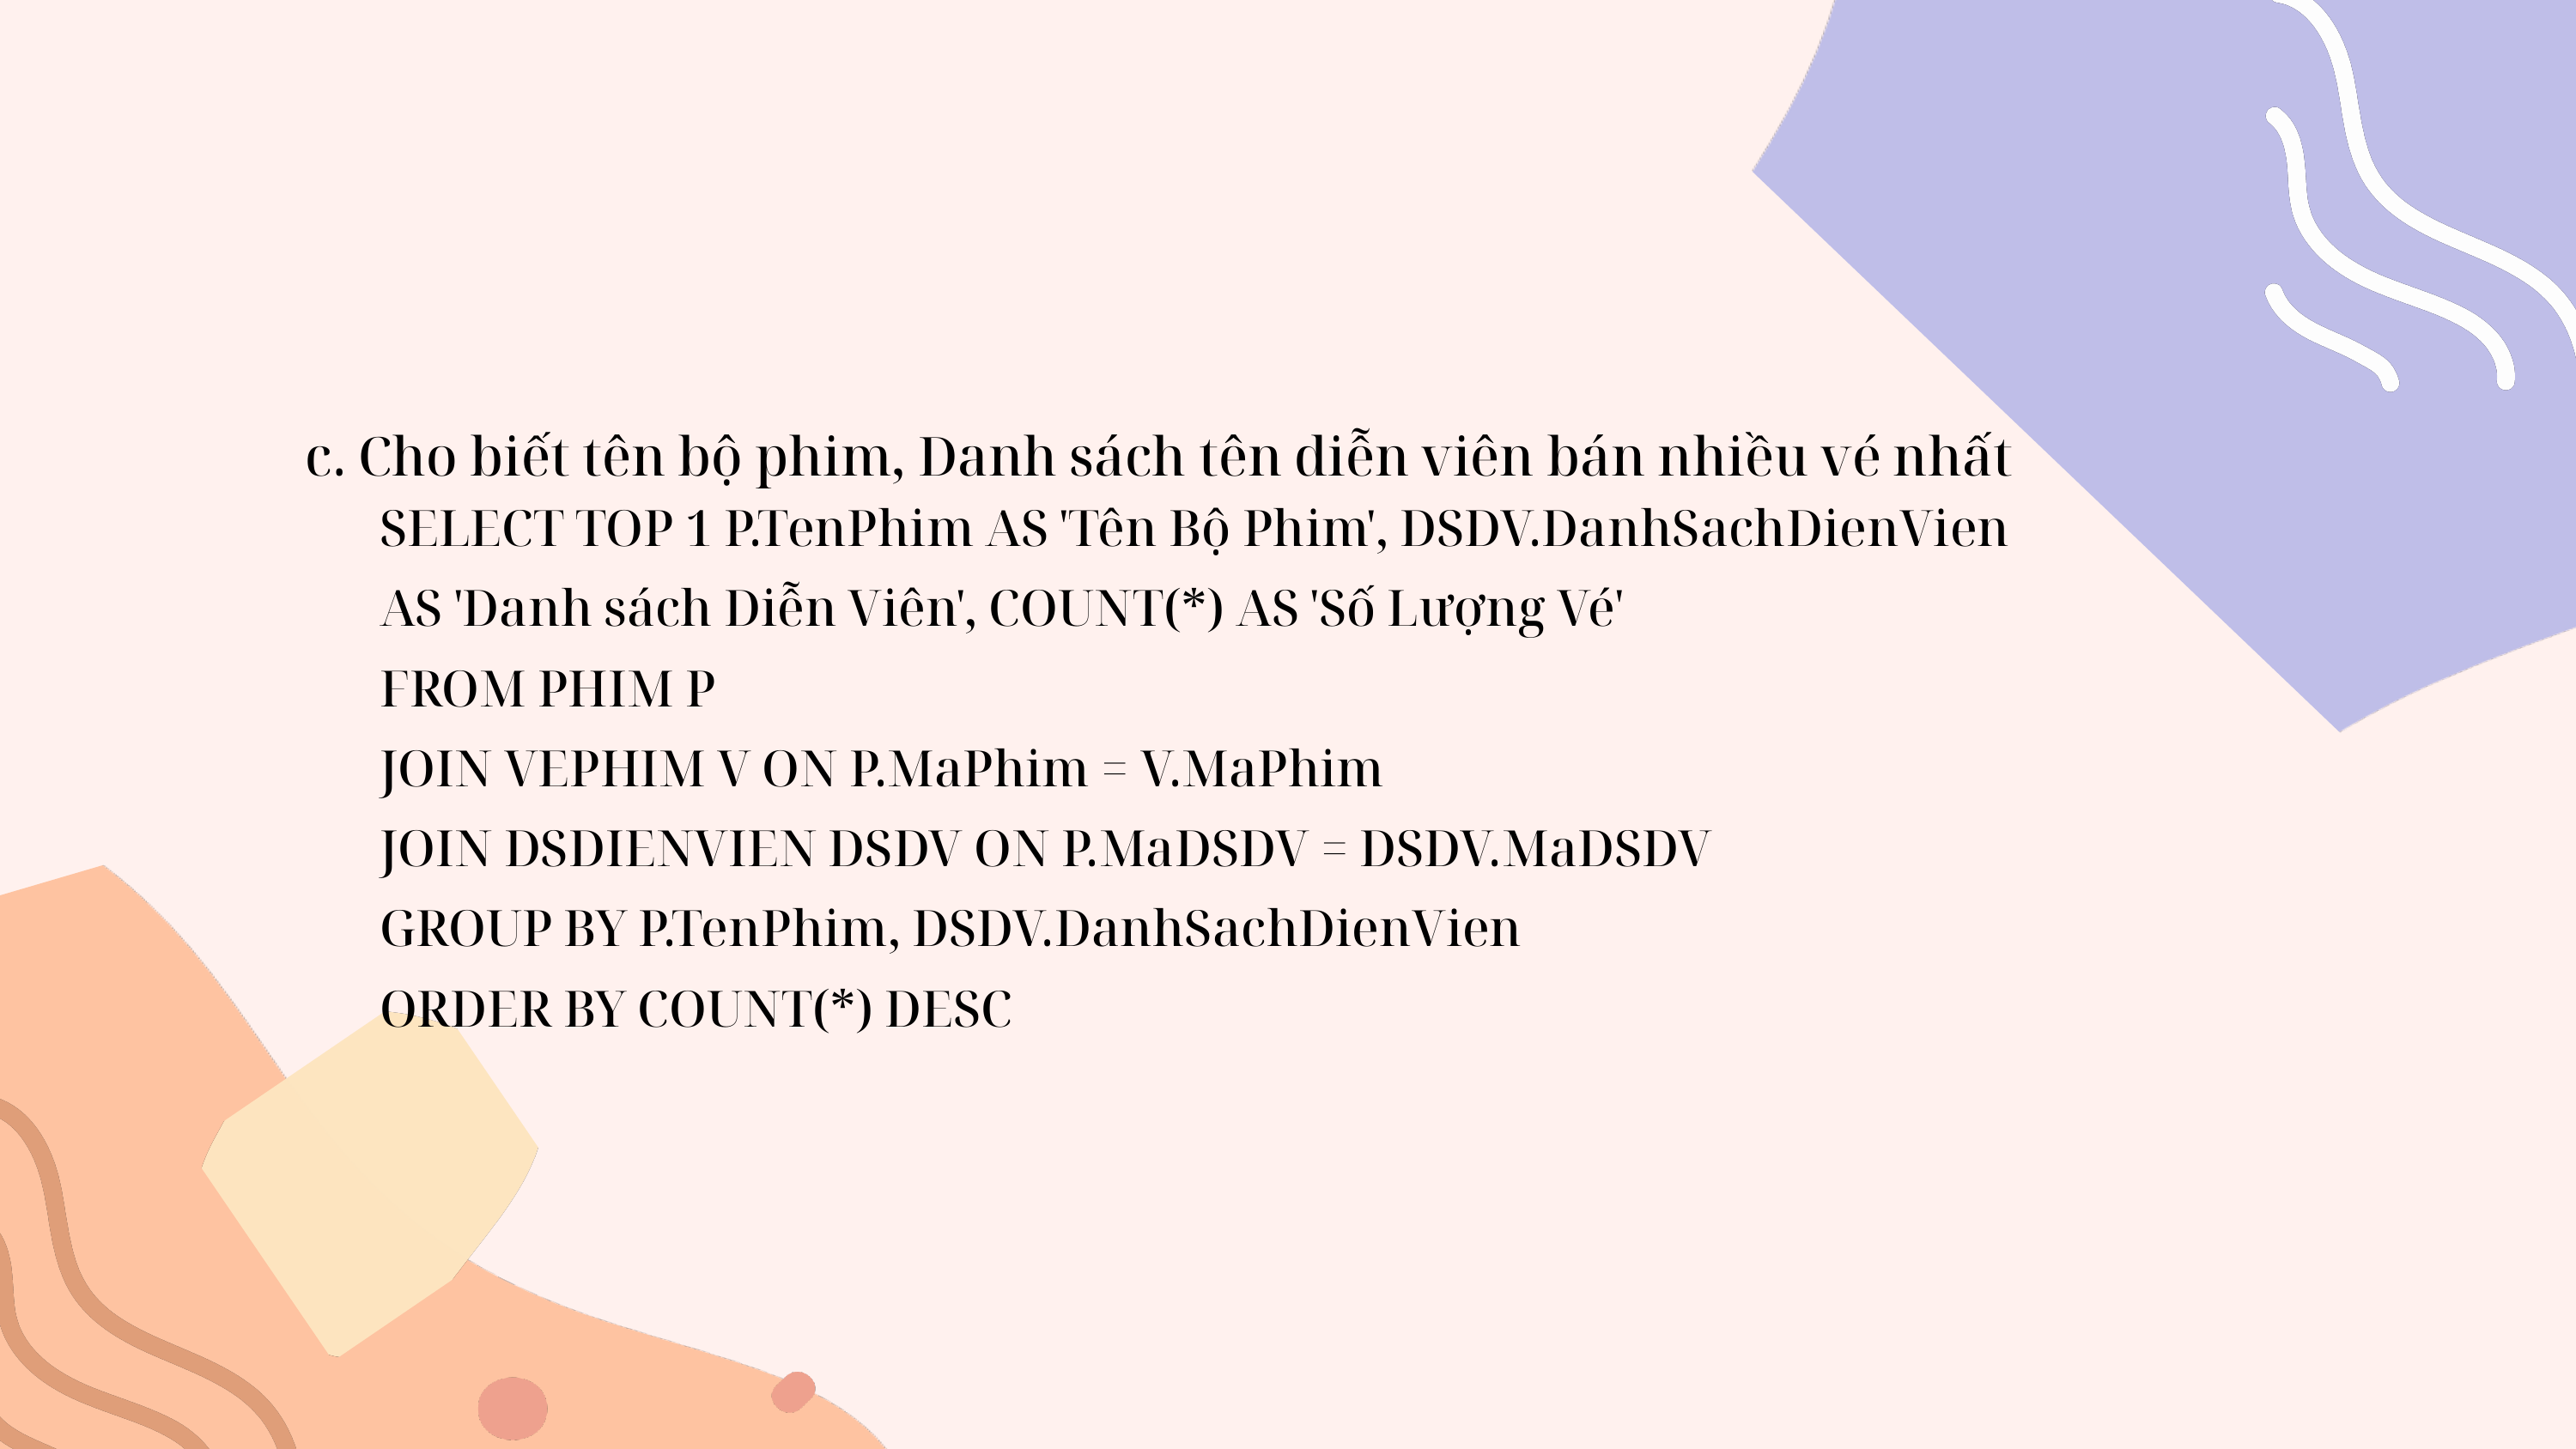

c. Cho biết tên bộ phim, Danh sách tên diễn viên bán nhiều vé nhất
SELECT TOP 1 P.TenPhim AS 'Tên Bộ Phim', DSDV.DanhSachDienVien AS 'Danh sách Diễn Viên', COUNT(*) AS 'Số Lượng Vé'
FROM PHIM P
JOIN VEPHIM V ON P.MaPhim = V.MaPhim
JOIN DSDIENVIEN DSDV ON P.MaDSDV = DSDV.MaDSDV
GROUP BY P.TenPhim, DSDV.DanhSachDienVien
ORDER BY COUNT(*) DESC